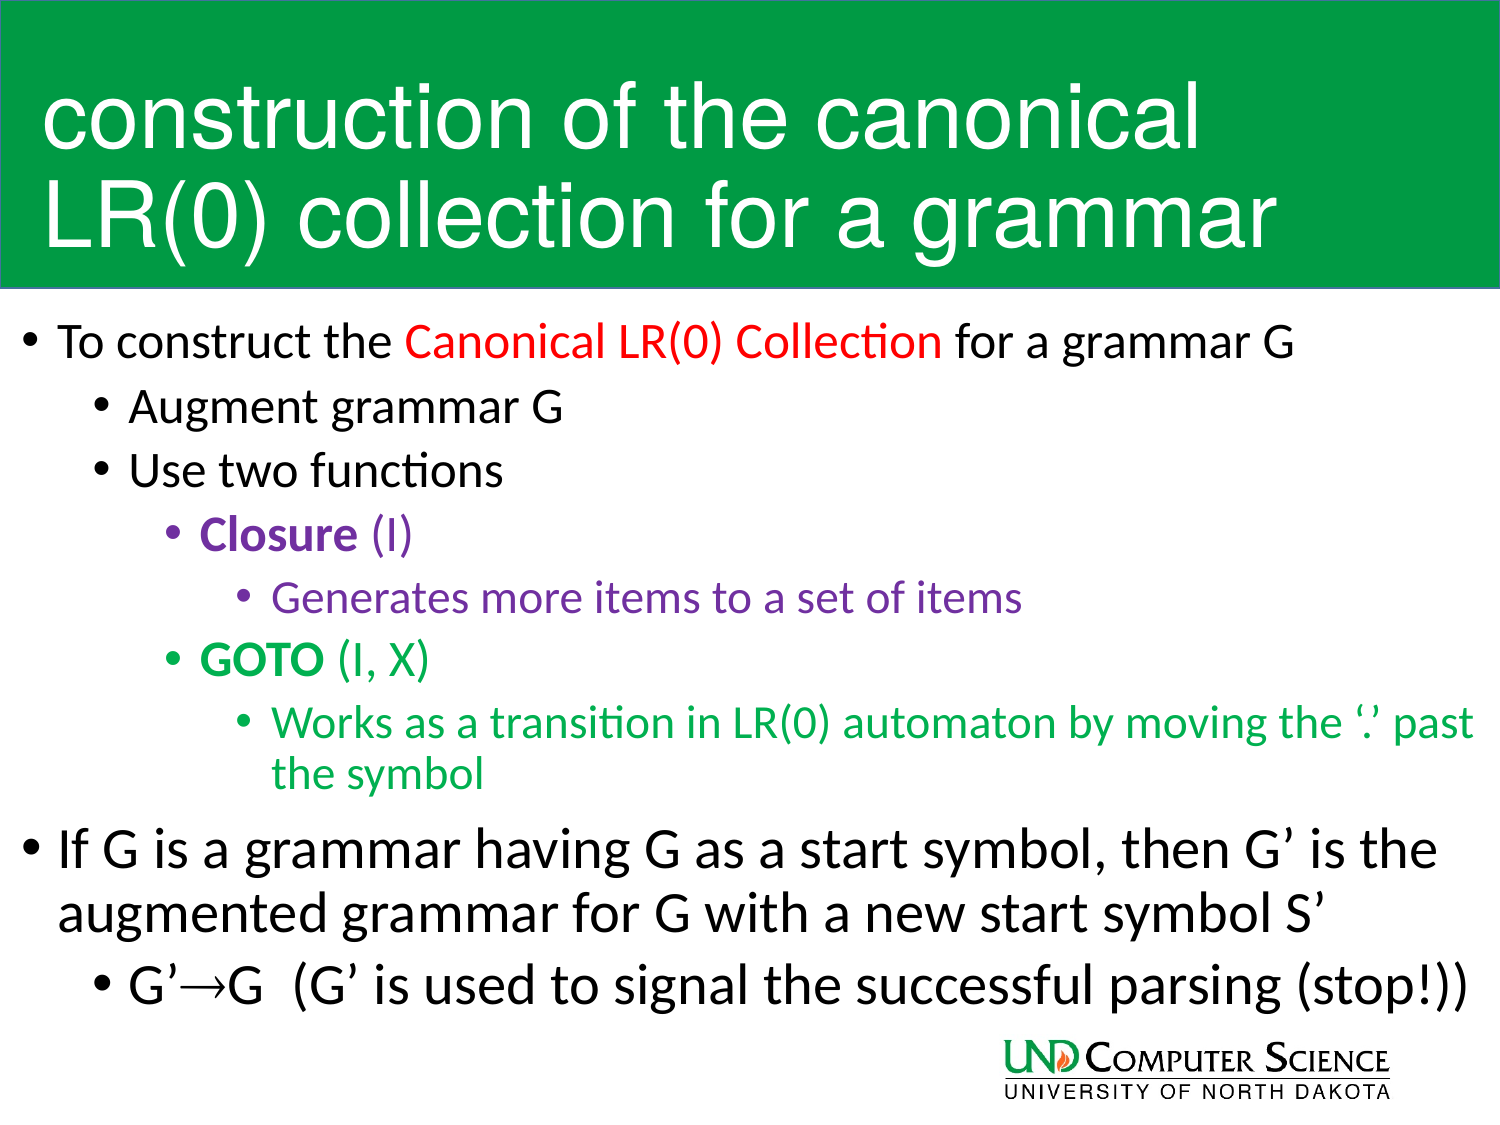

# construction of the canonical LR(0) collection for a grammar
To construct the Canonical LR(0) Collection for a grammar G
Augment grammar G
Use two functions
Closure (I)
Generates more items to a set of items
GOTO (I, X)
Works as a transition in LR(0) automaton by moving the ‘.’ past the symbol
If G is a grammar having G as a start symbol, then G’ is the augmented grammar for G with a new start symbol S’
G’→G  (G’ is used to signal the successful parsing (stop!))